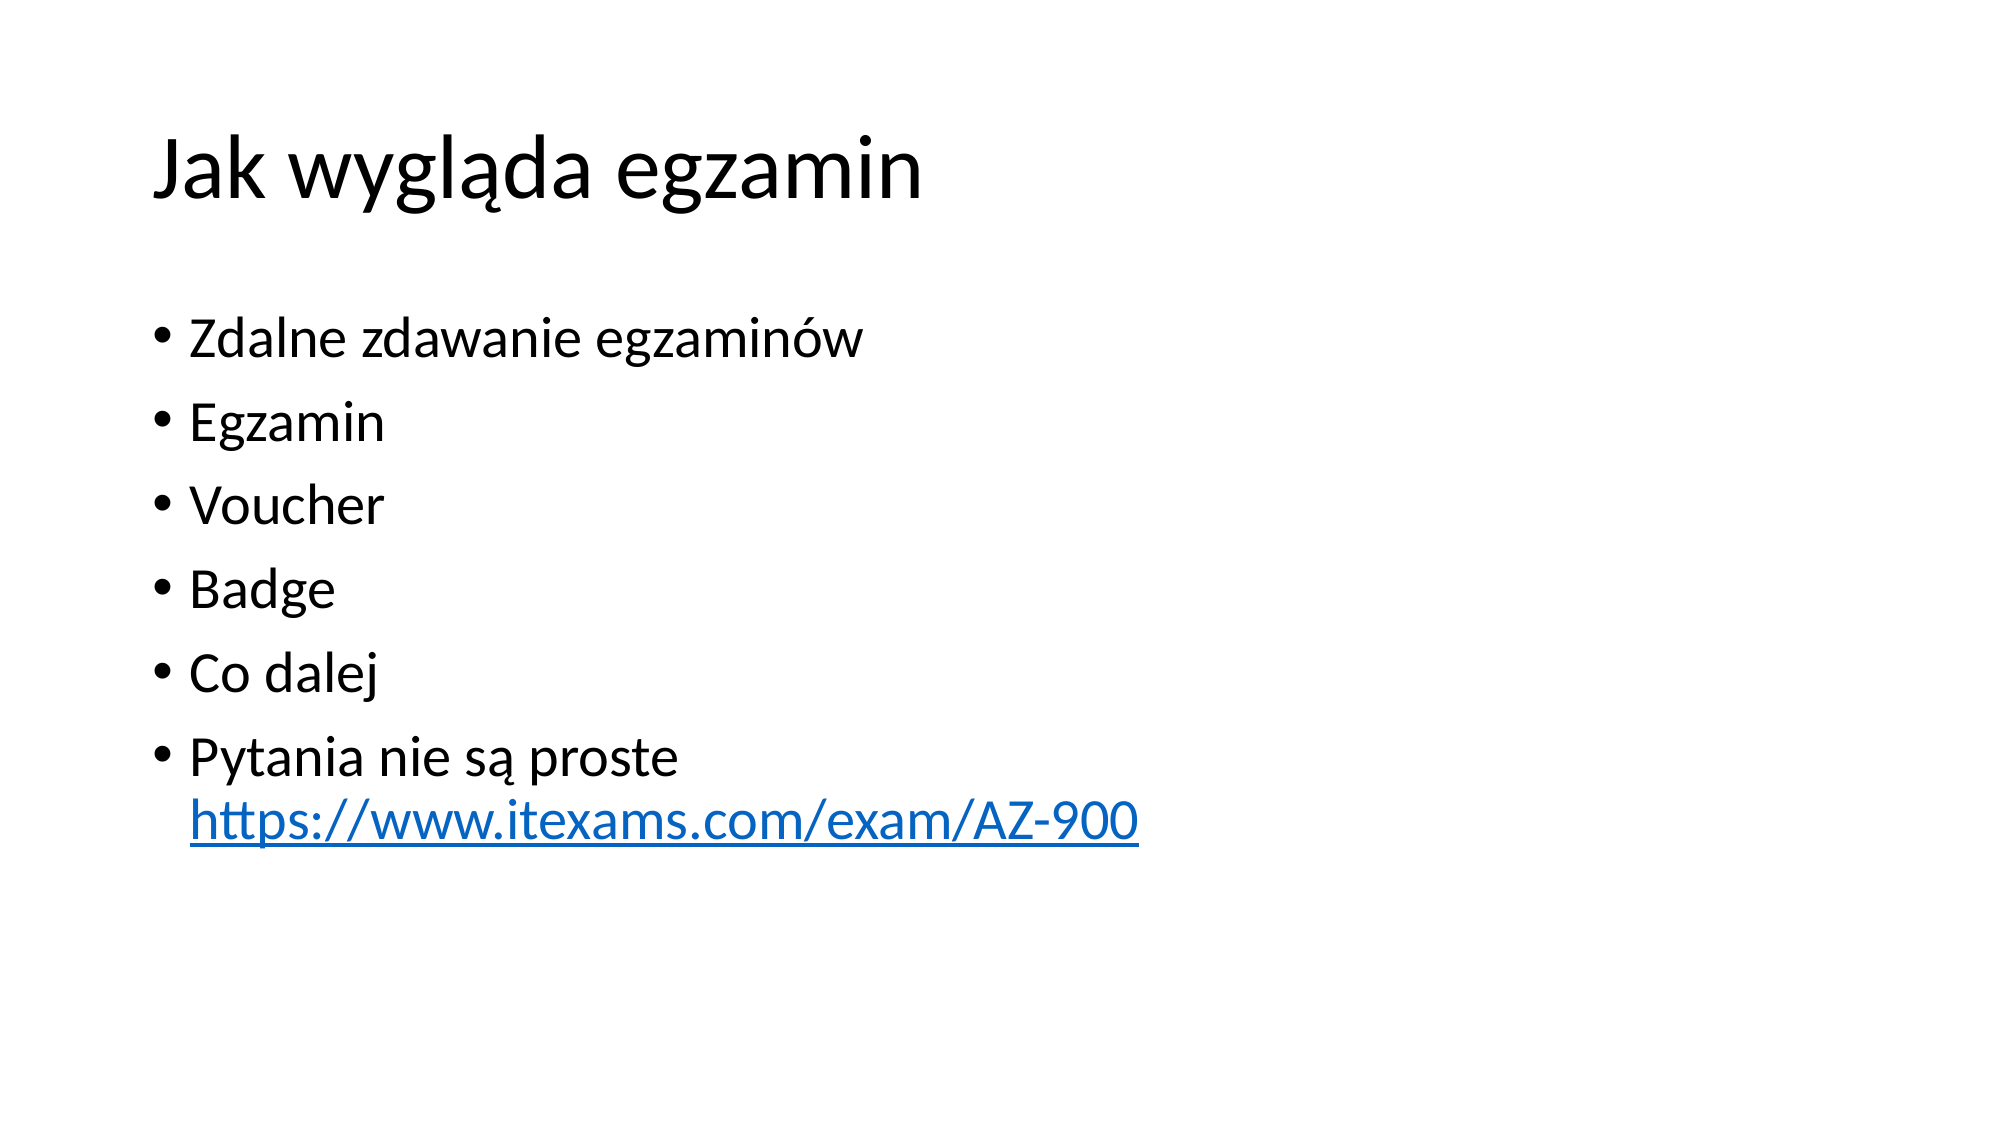

# Jak wygląda egzamin
Zdalne zdawanie egzaminów
Egzamin
Voucher
Badge
Co dalej
Pytania nie są proste
https://www.itexams.com/exam/AZ-900